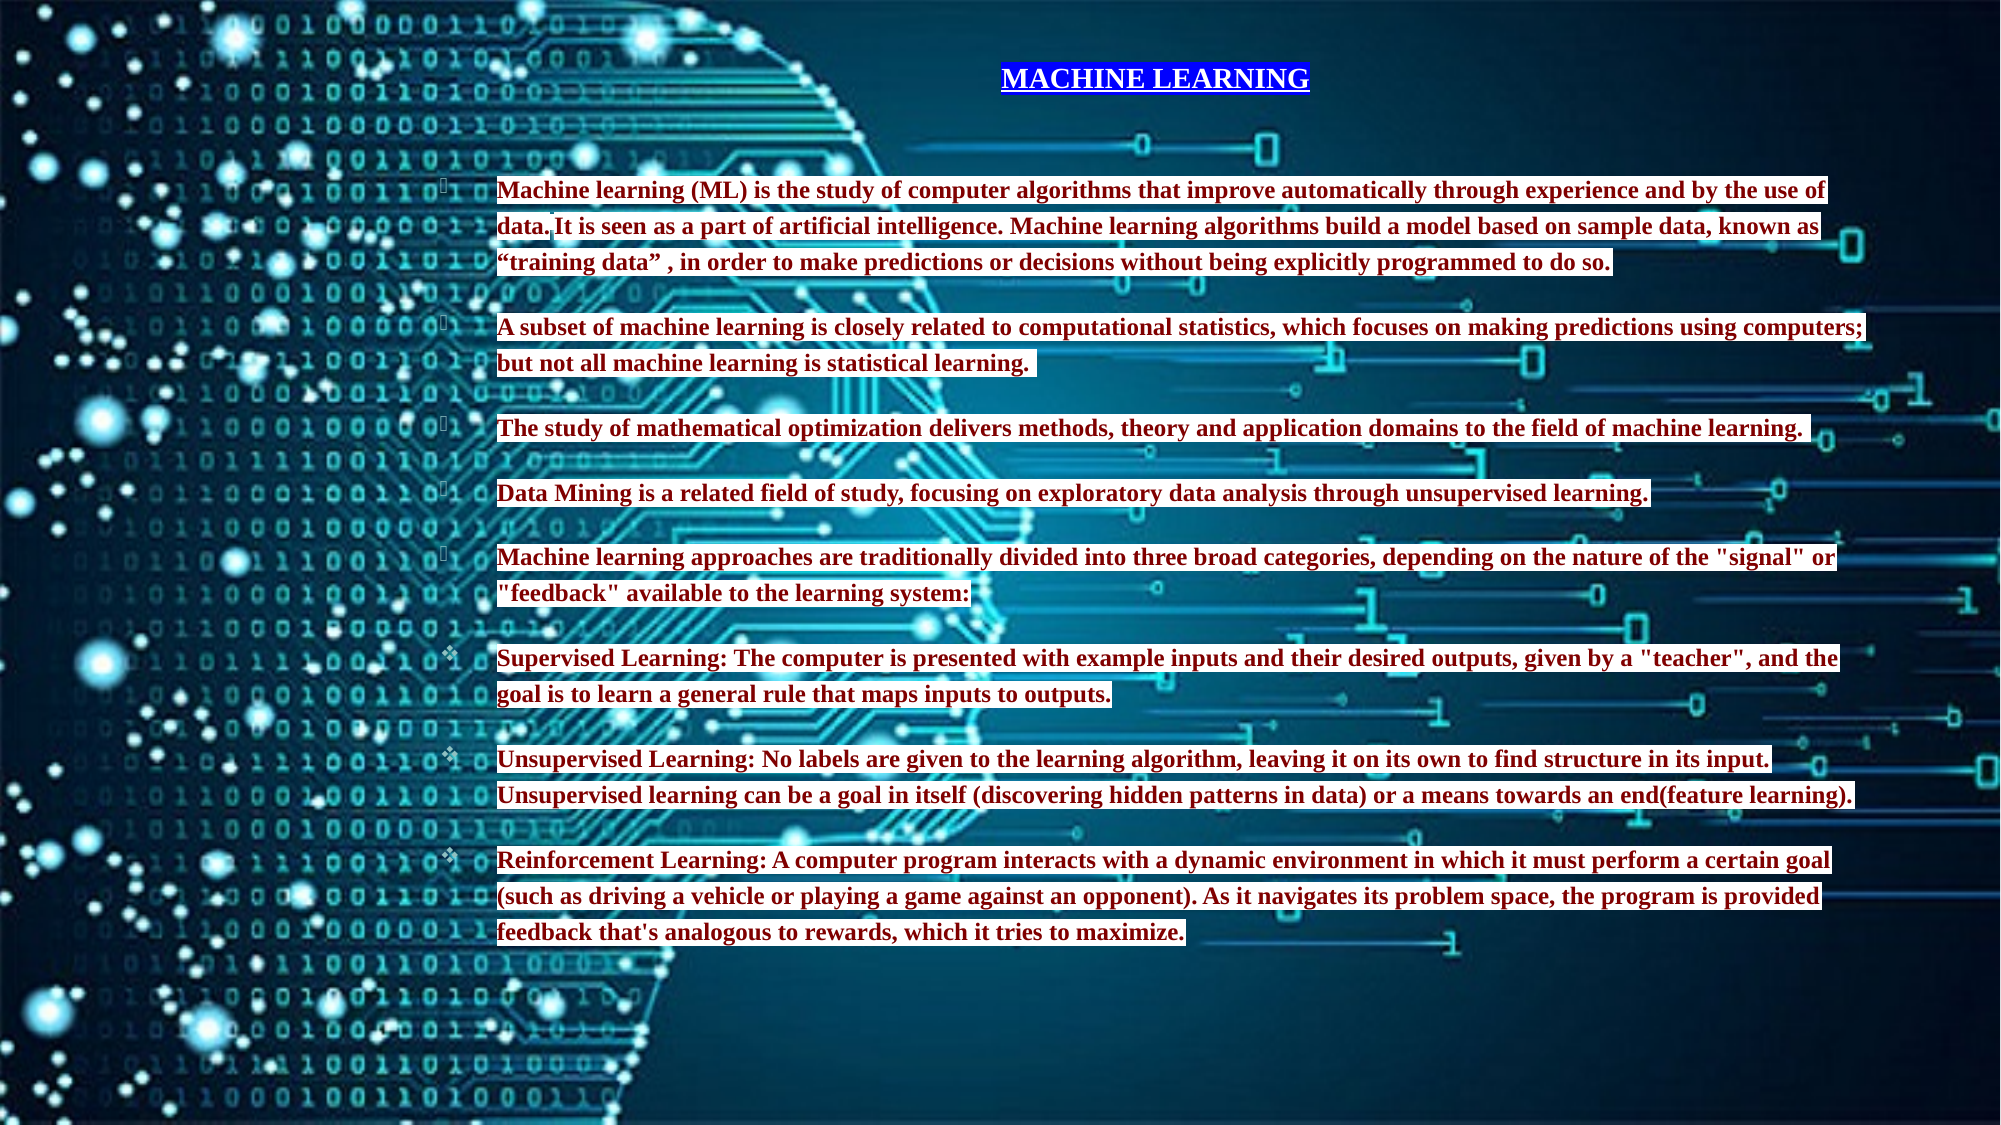

# MACHINE LEARNING
Machine learning (ML) is the study of computer algorithms that improve automatically through experience and by the use of data. It is seen as a part of artificial intelligence. Machine learning algorithms build a model based on sample data, known as “training data” , in order to make predictions or decisions without being explicitly programmed to do so.
A subset of machine learning is closely related to computational statistics, which focuses on making predictions using computers; but not all machine learning is statistical learning.
The study of mathematical optimization delivers methods, theory and application domains to the field of machine learning.
Data Mining is a related field of study, focusing on exploratory data analysis through unsupervised learning.
Machine learning approaches are traditionally divided into three broad categories, depending on the nature of the "signal" or "feedback" available to the learning system:
Supervised Learning: The computer is presented with example inputs and their desired outputs, given by a "teacher", and the goal is to learn a general rule that maps inputs to outputs.
Unsupervised Learning: No labels are given to the learning algorithm, leaving it on its own to find structure in its input. Unsupervised learning can be a goal in itself (discovering hidden patterns in data) or a means towards an end(feature learning).
Reinforcement Learning: A computer program interacts with a dynamic environment in which it must perform a certain goal (such as driving a vehicle or playing a game against an opponent). As it navigates its problem space, the program is provided feedback that's analogous to rewards, which it tries to maximize.